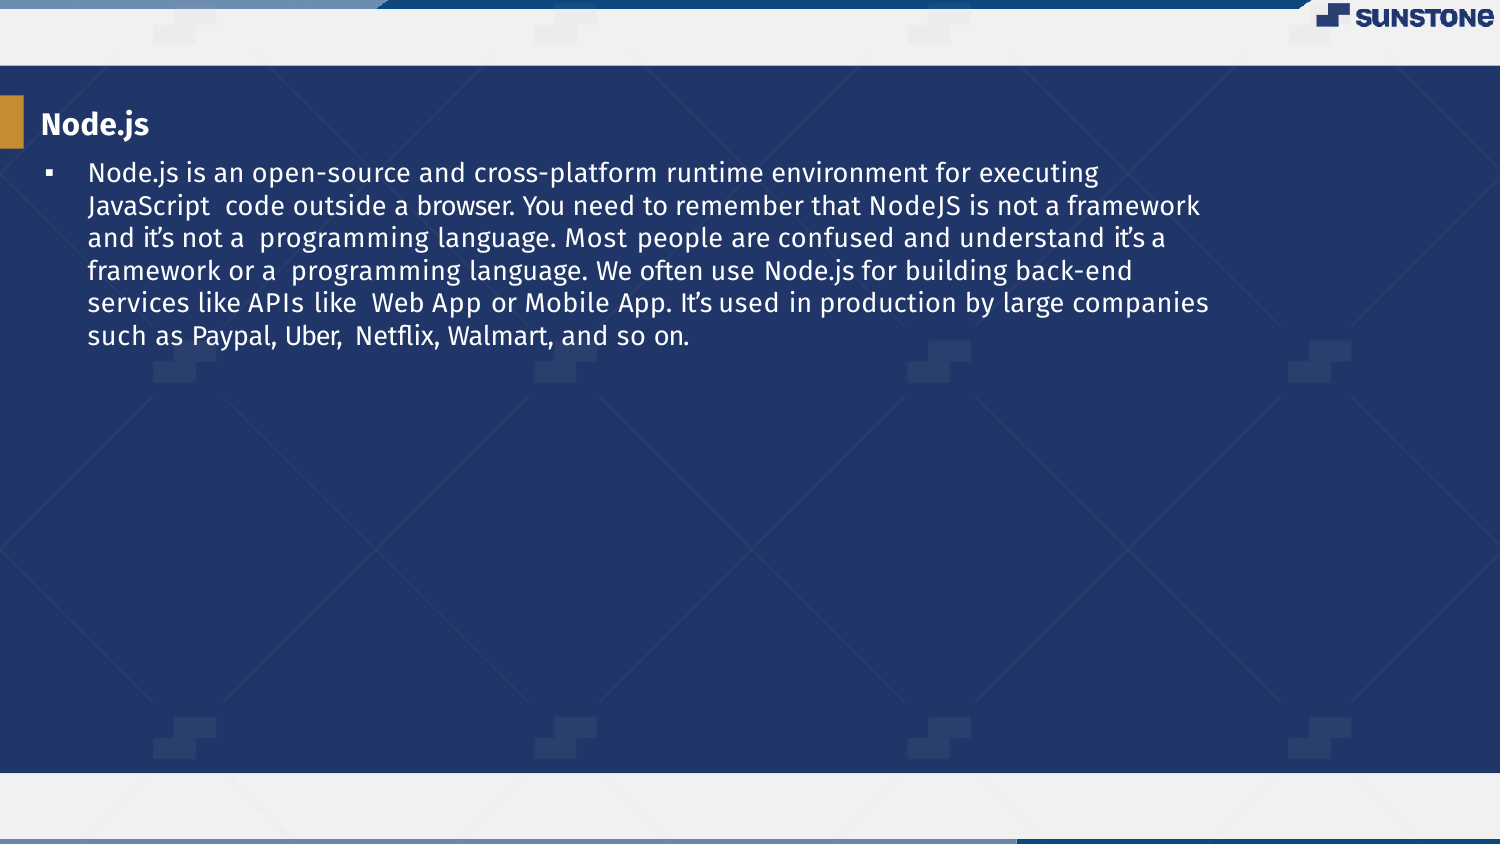

# Node.js
Node.js is an open-source and cross-platform runtime environment for executing JavaScript  code outside a browser. You need to remember that NodeJS is not a framework and it’s not a  programming language. Most people are confused and understand it’s a framework or a  programming language. We often use Node.js for building back-end services like APIs like  Web App or Mobile App. It’s used in production by large companies such as Paypal, Uber,  Netﬂix, Walmart, and so on.